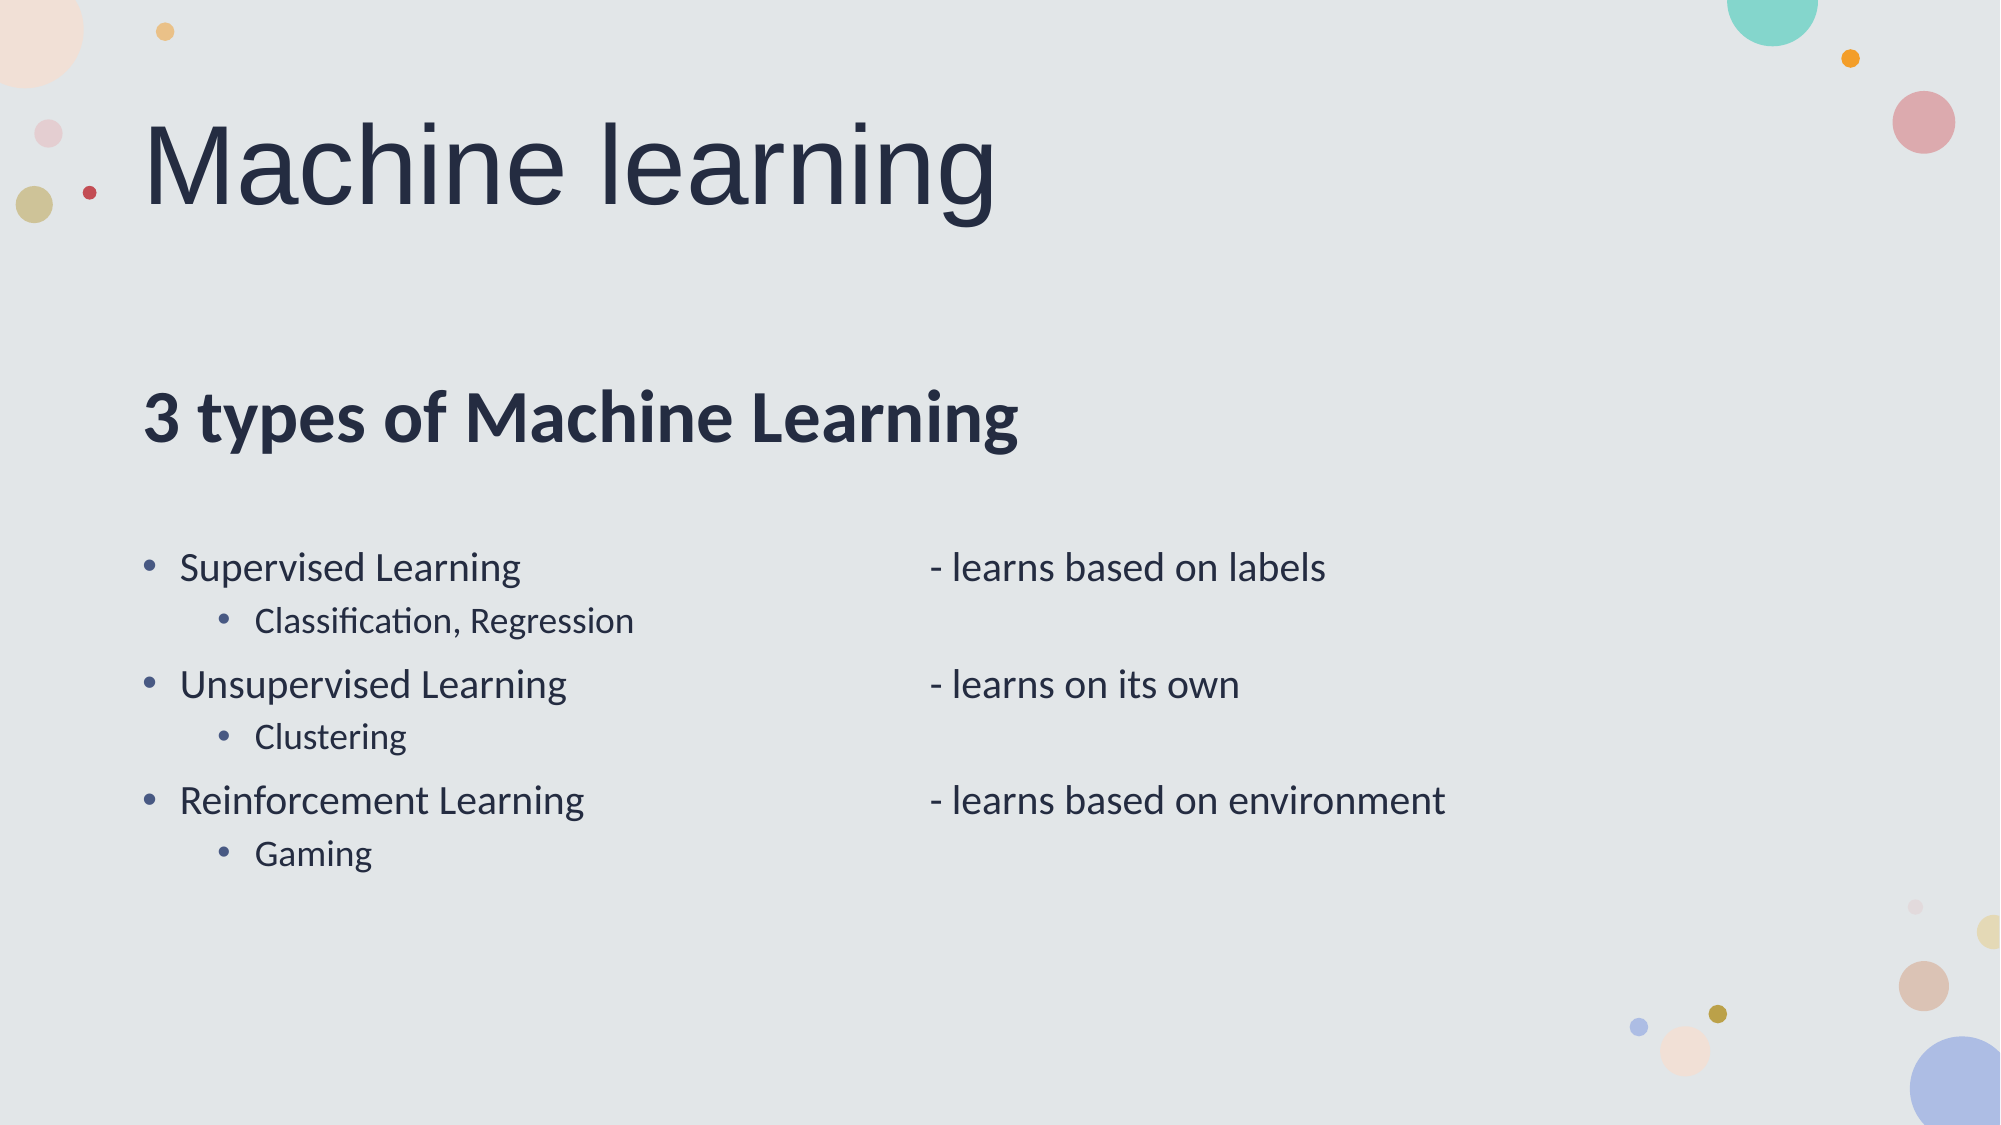

# Machine learning

3 types of Machine Learning

Supervised Learning			- learns based on labels
Classification, Regression
Unsupervised Learning			- learns on its own
Clustering
Reinforcement Learning			- learns based on environment
Gaming